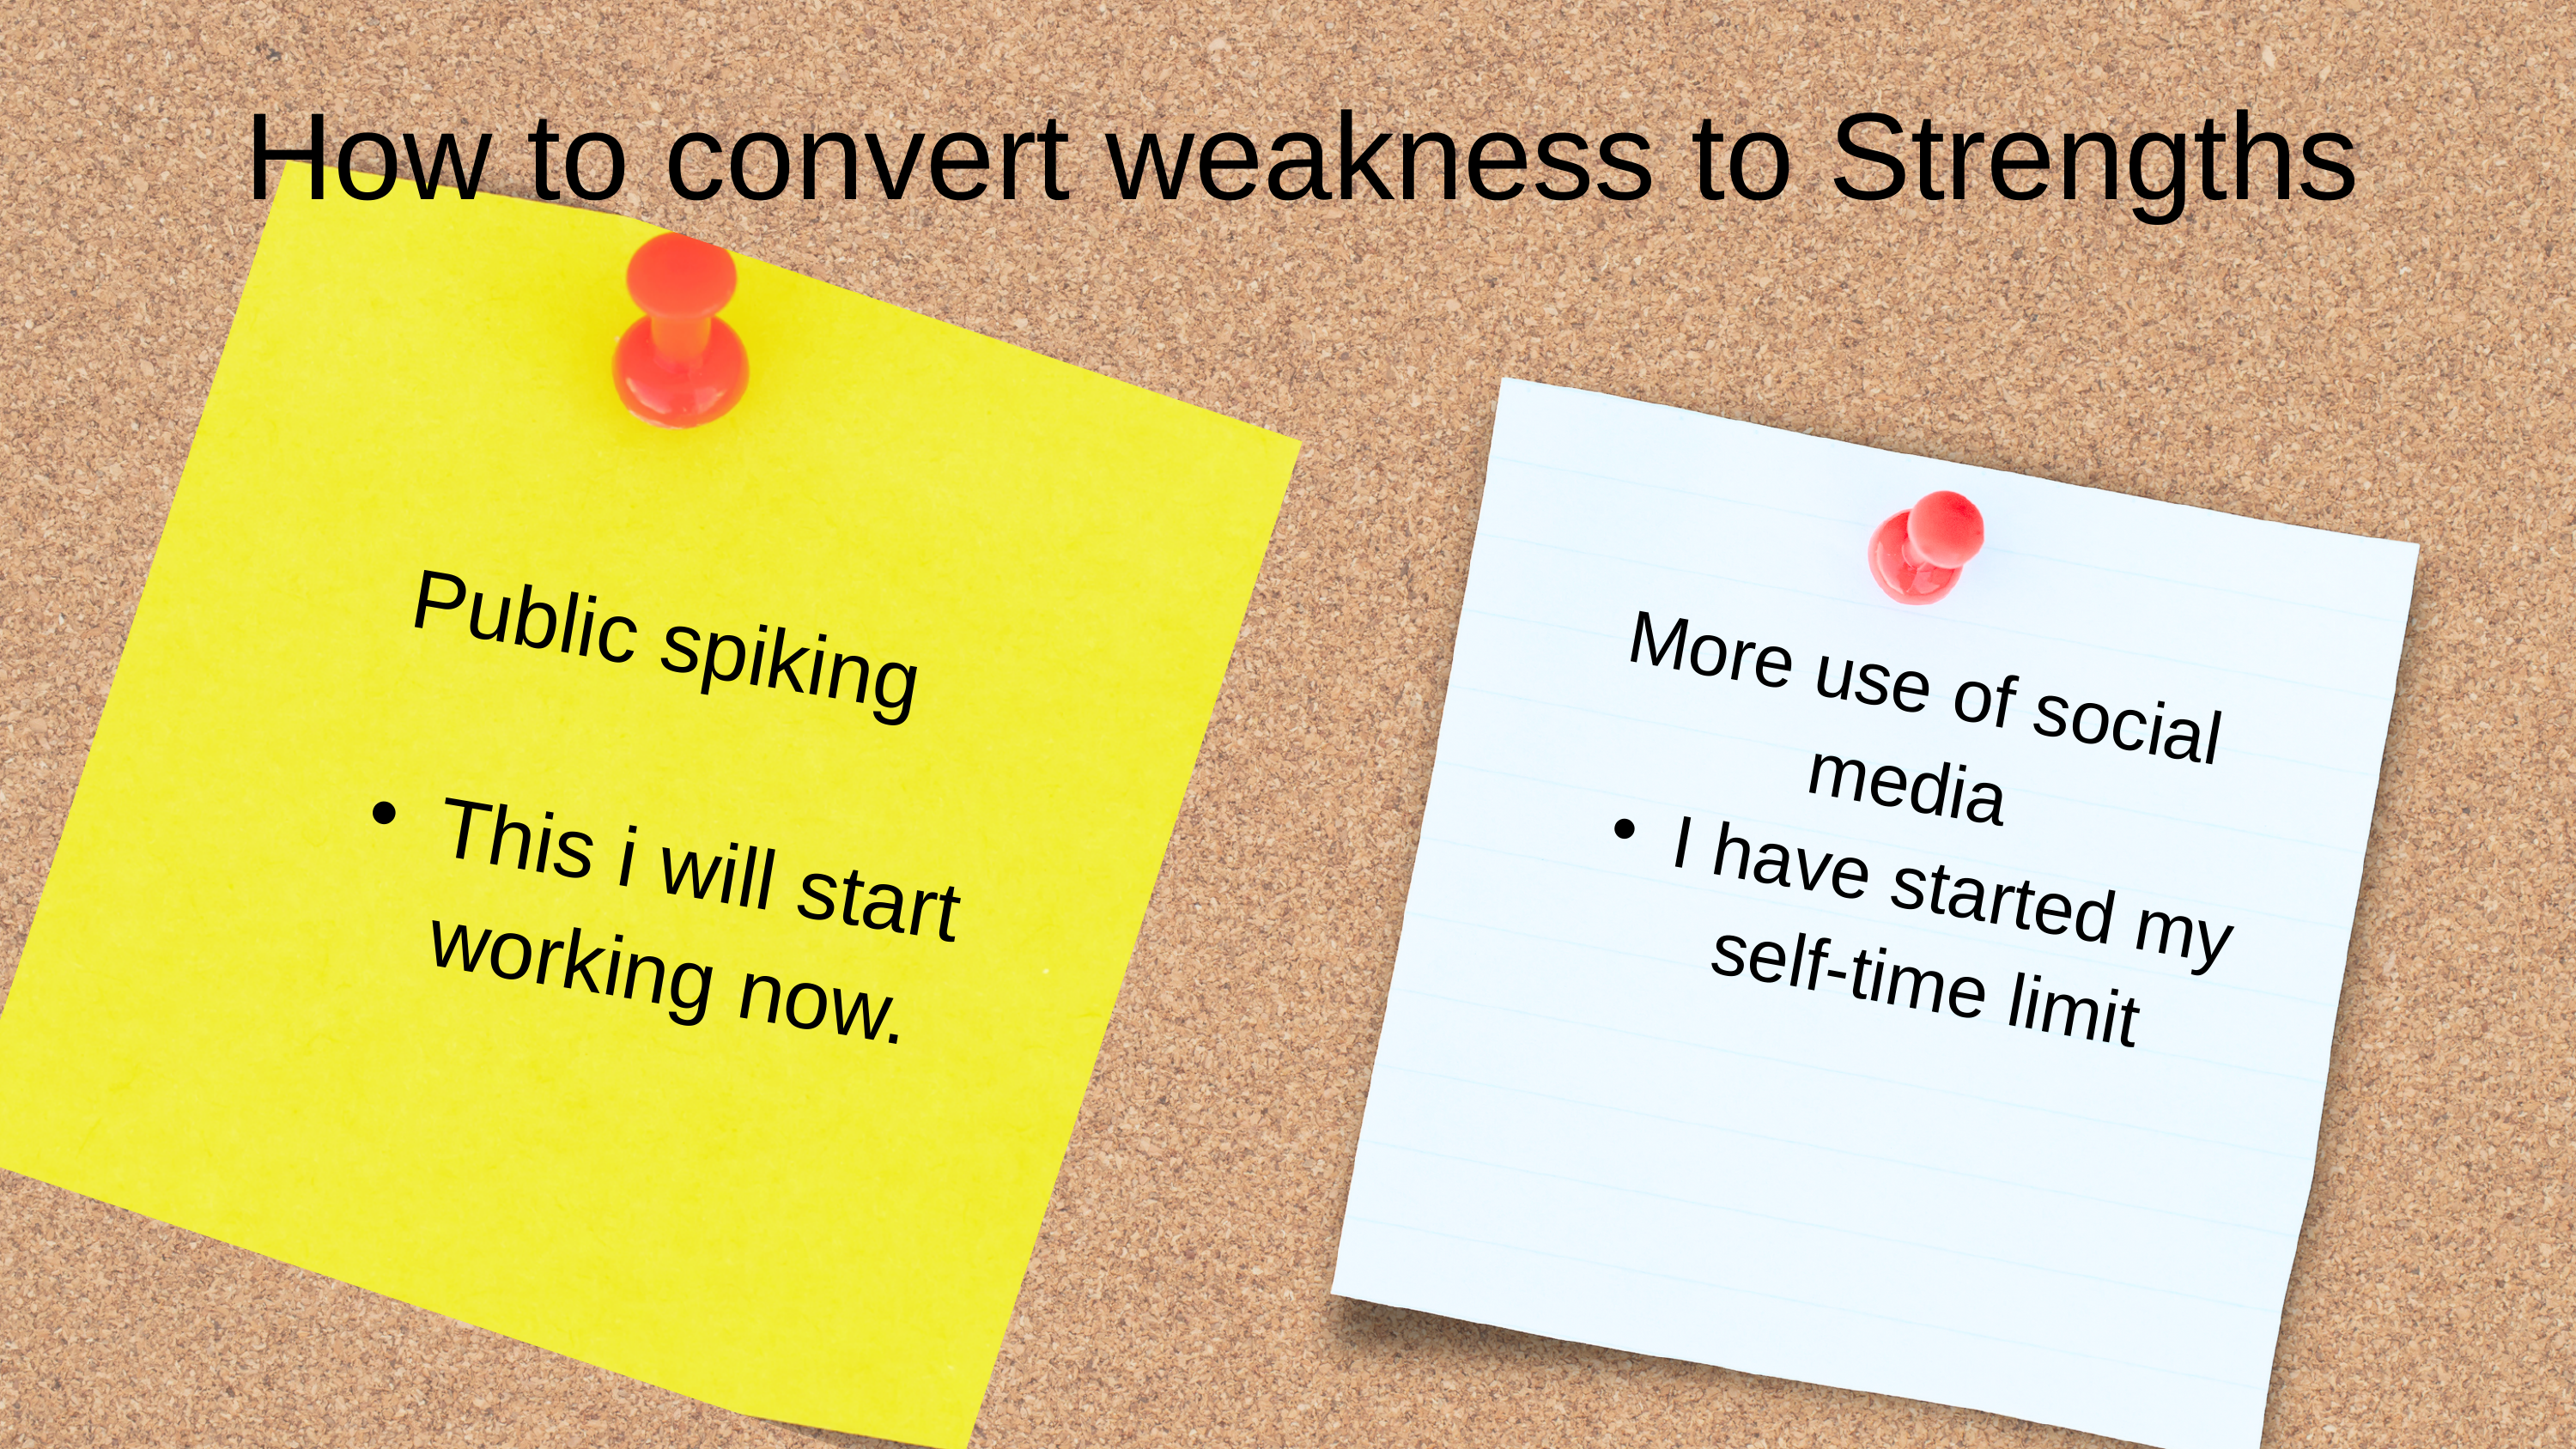

How to convert weakness to Strengths

Public spiking

This i will start working now.
More use of social media
I have started my self-time limit